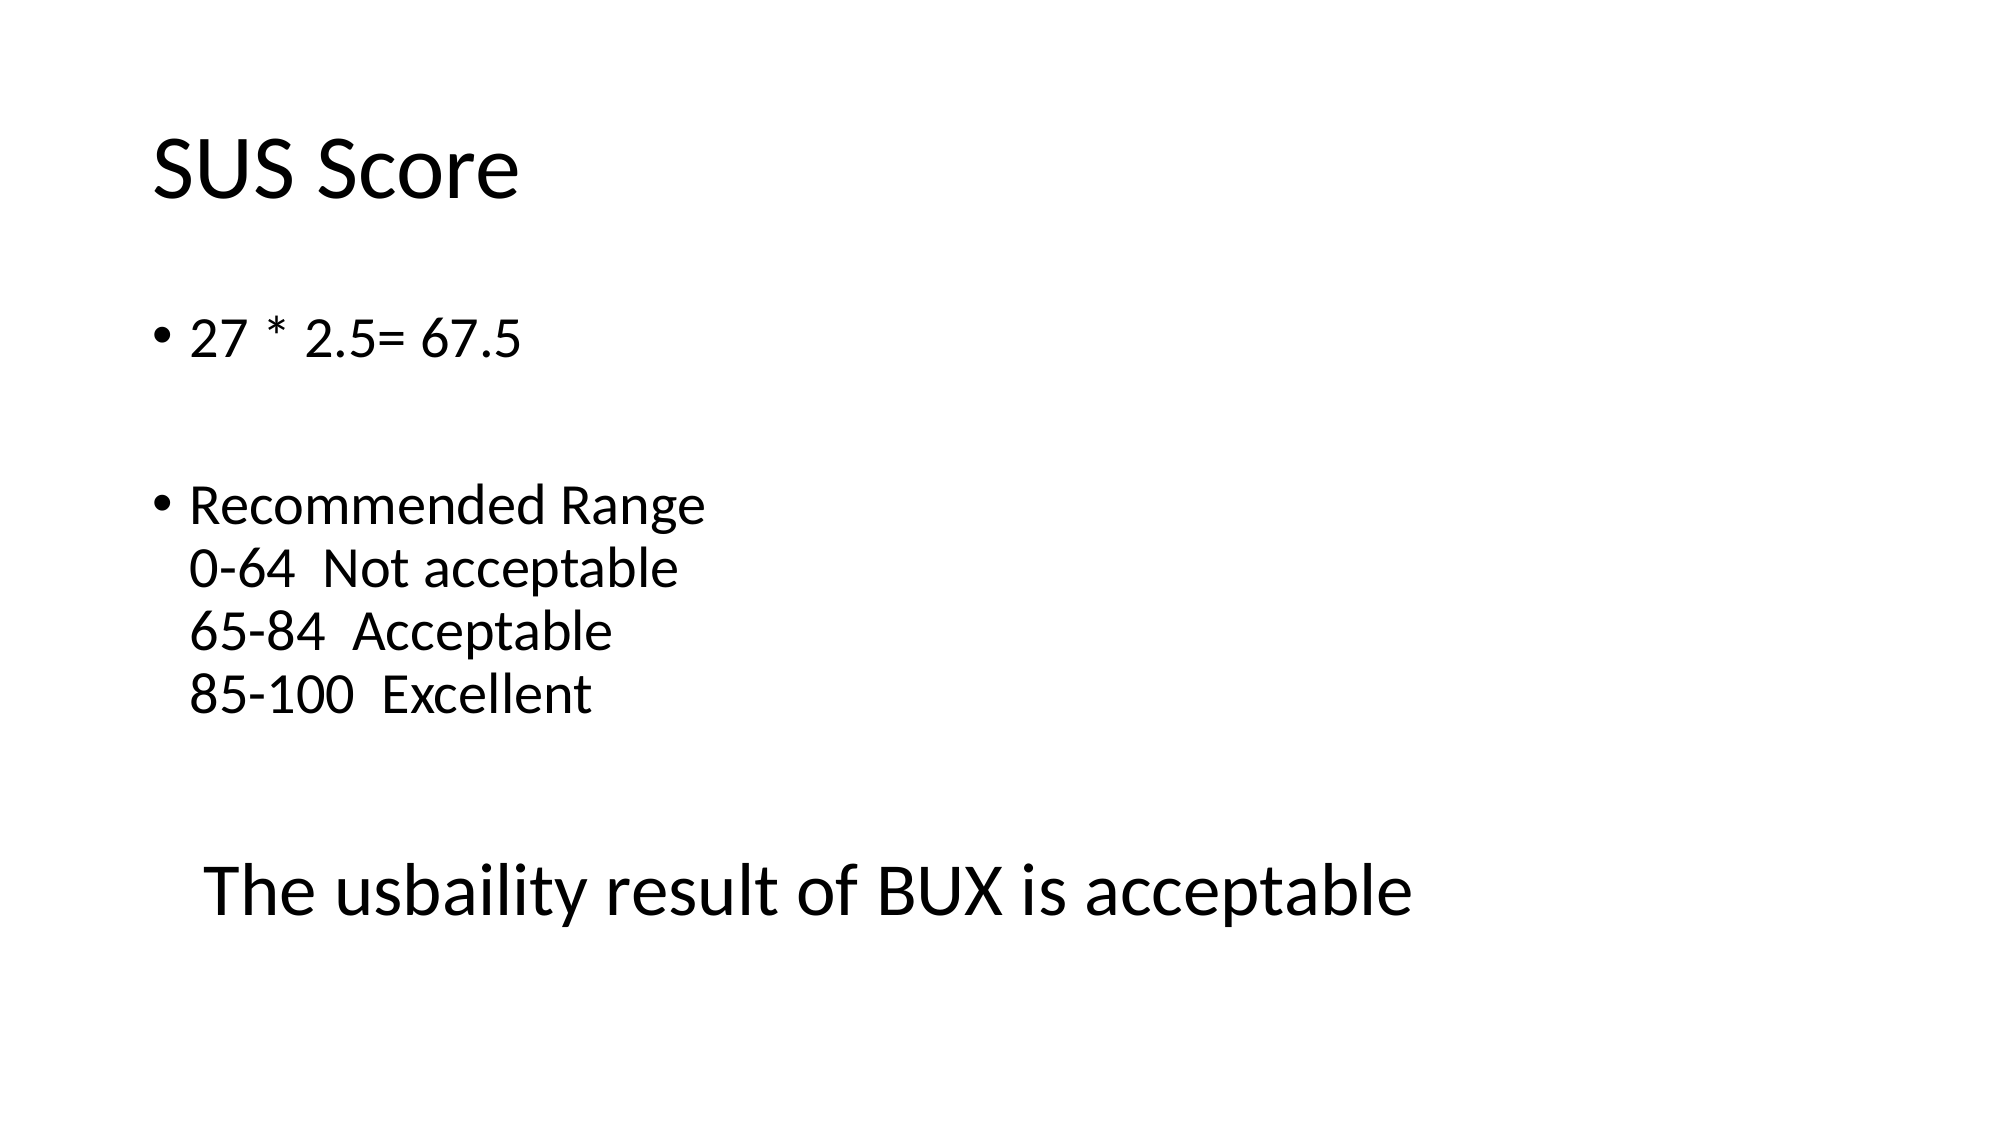

# SUS Score
27 * 2.5= 67.5

Recommended Range
0-64  Not acceptable
65-84  Acceptable
85-100  Excellent

The usbaility result of BUX is acceptable